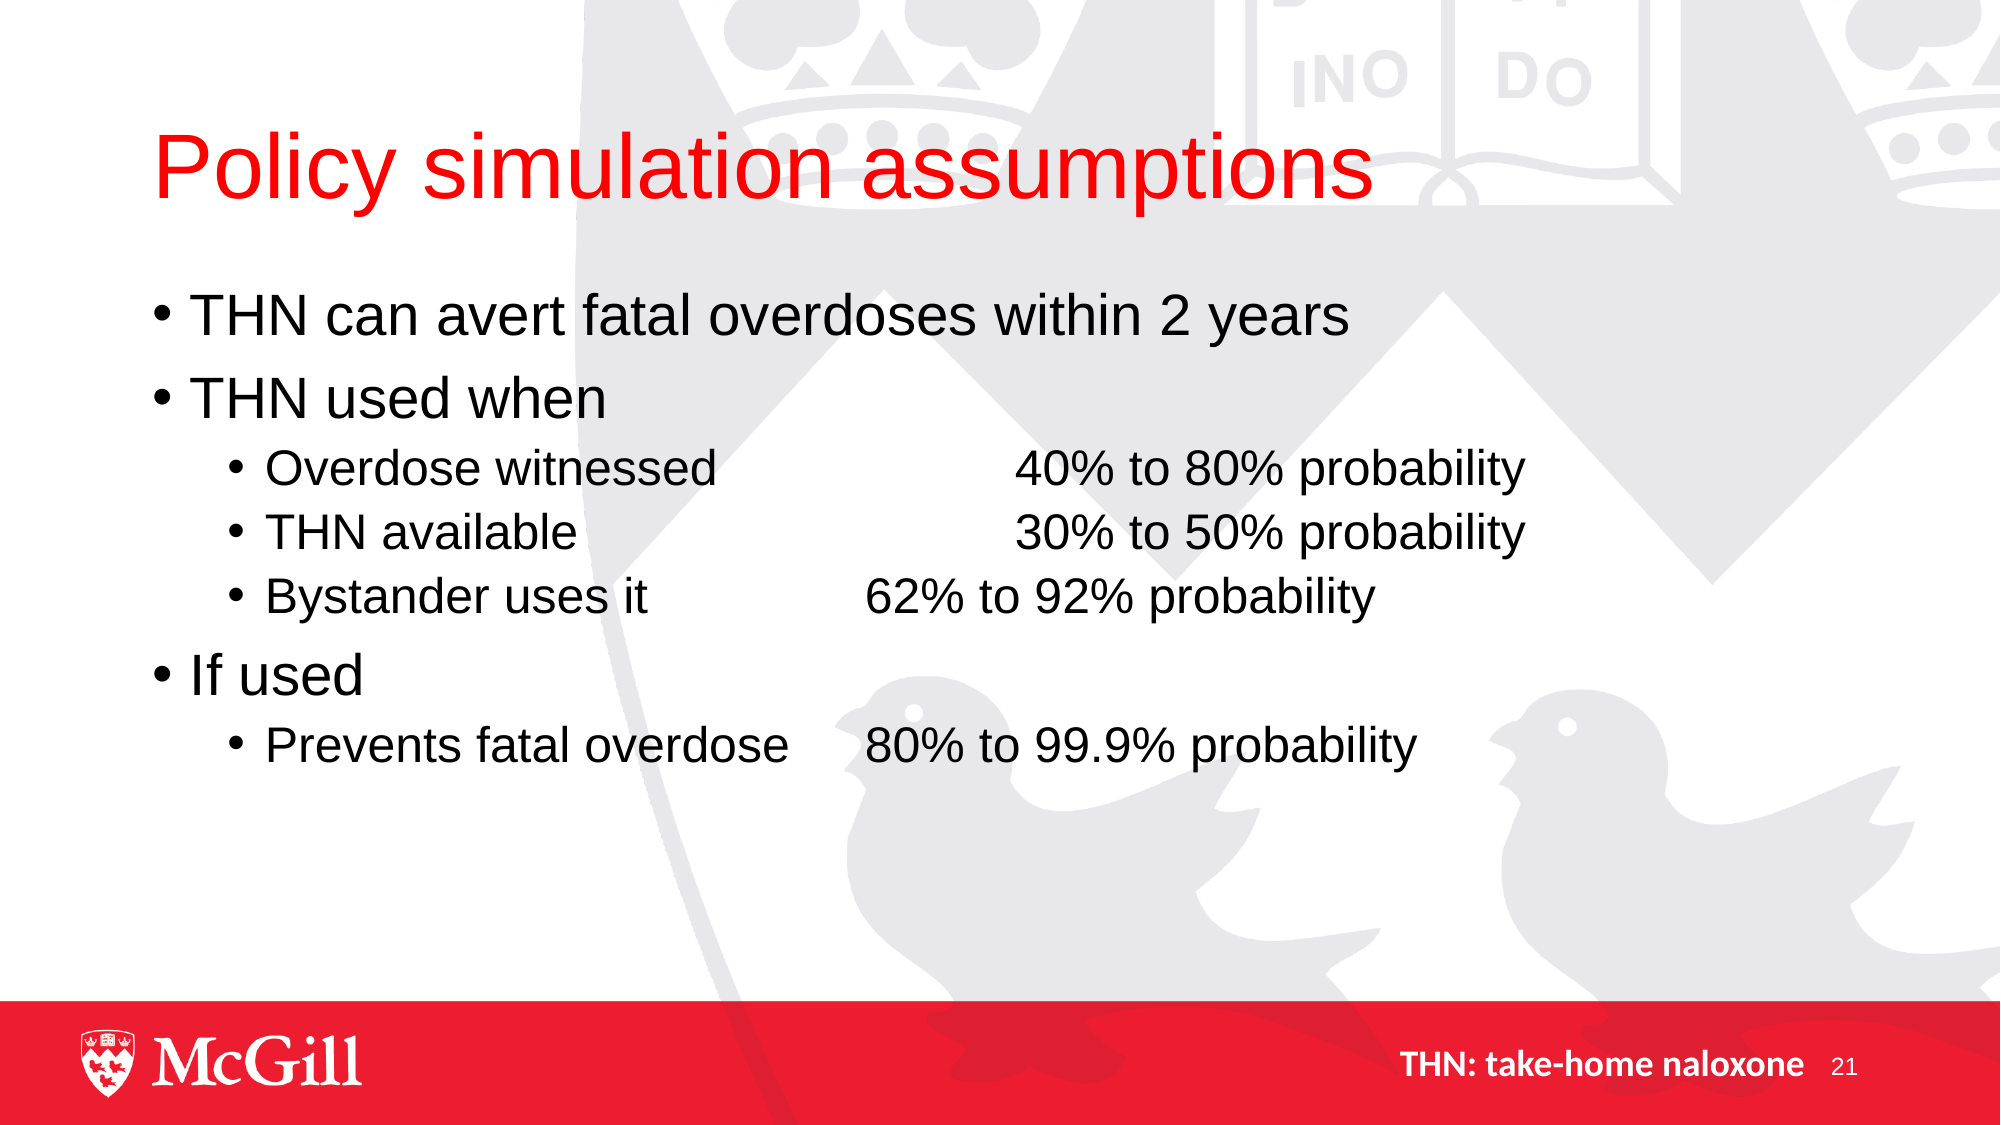

# Policy simulation assumptions
THN can avert fatal overdoses within 2 years
THN used when
Overdose witnessed 		40% to 80% probability
THN available 			30% to 50% probability
Bystander uses it 		62% to 92% probability
If used
Prevents fatal overdose	80% to 99.9% probability
THN: take-home naloxone
21